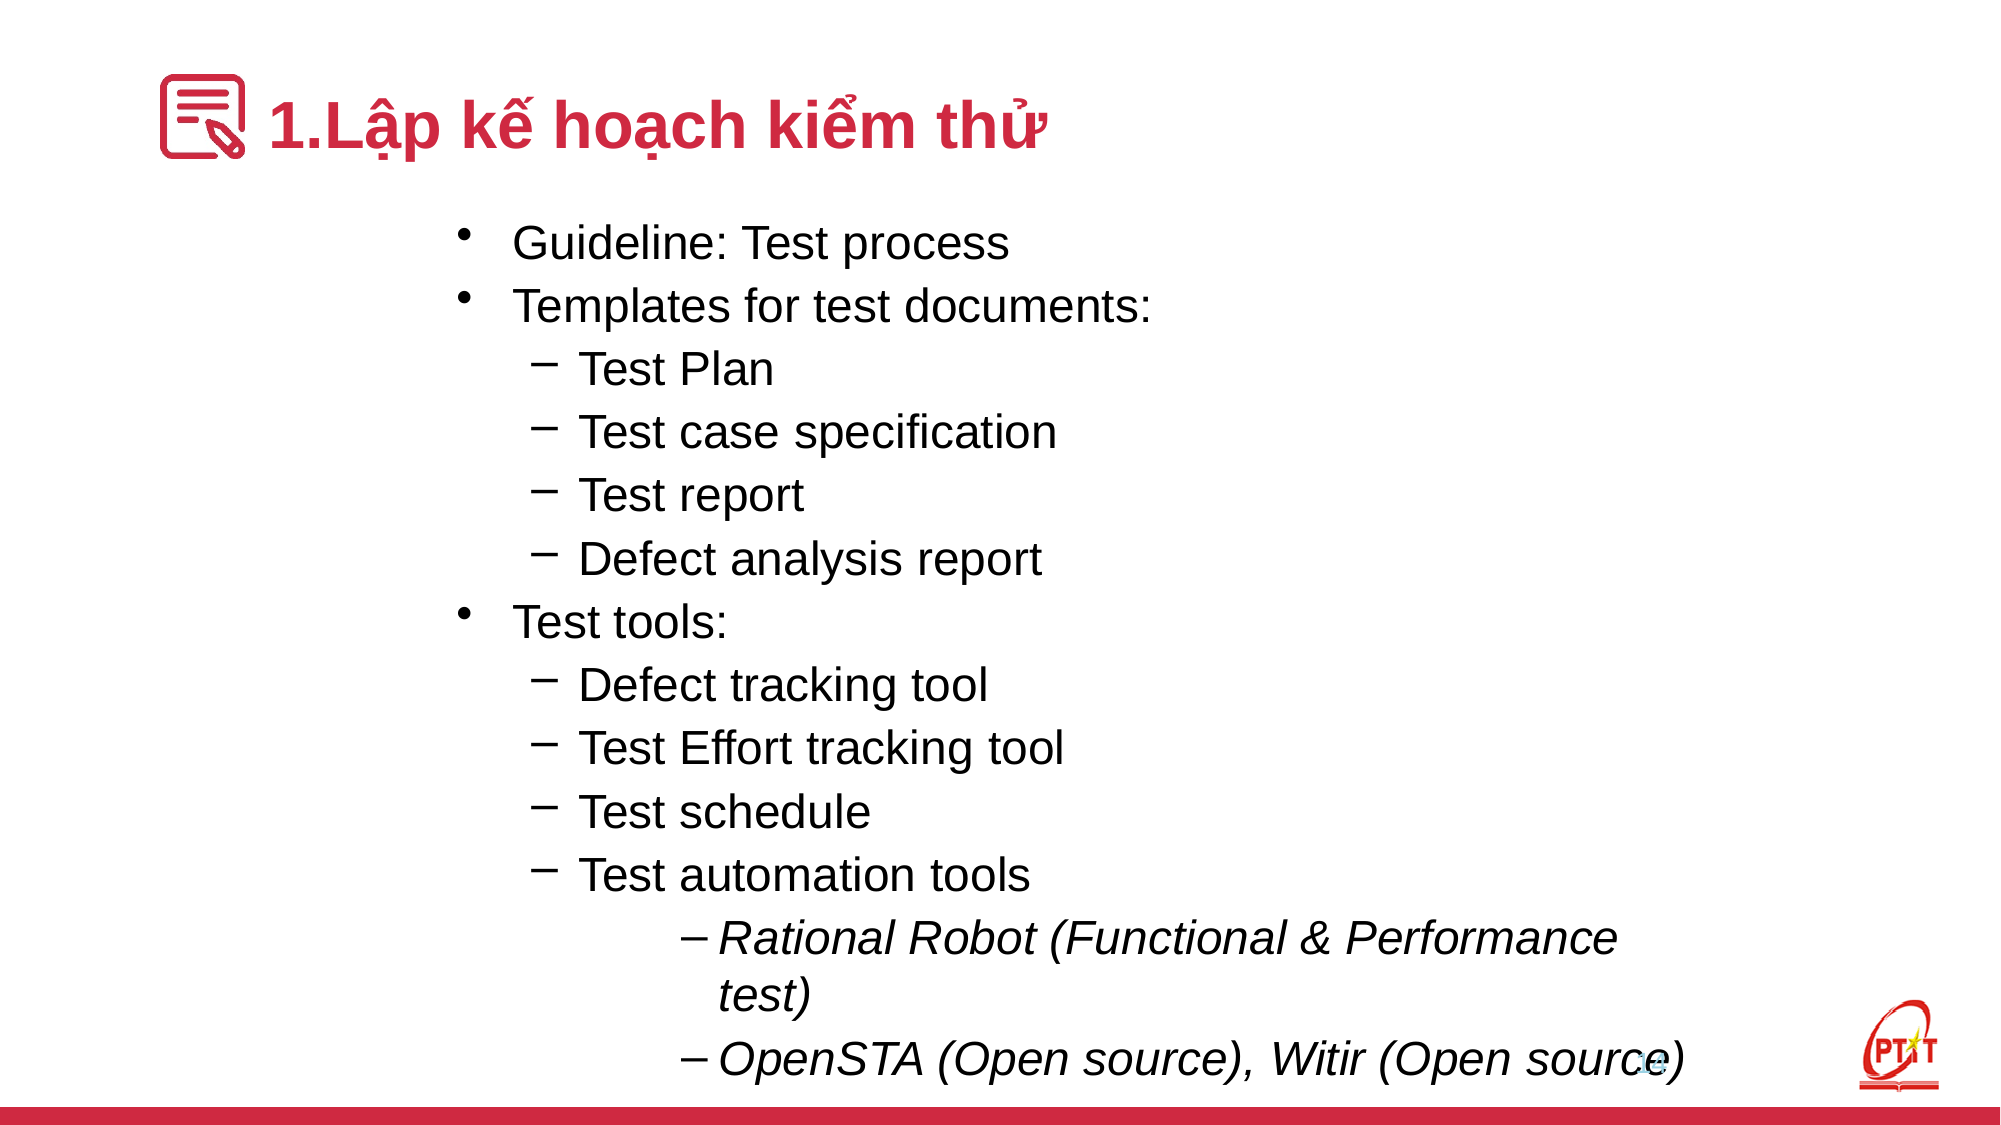

# 1.Lập kế hoạch kiểm thử
Guideline: Test process
Templates for test documents:
Test Plan
Test case specification
Test report
Defect analysis report
Test tools:
Defect tracking tool
Test Effort tracking tool
Test schedule
Test automation tools
Rational Robot (Functional & Performance test)
OpenSTA (Open source), Witir (Open source)
14